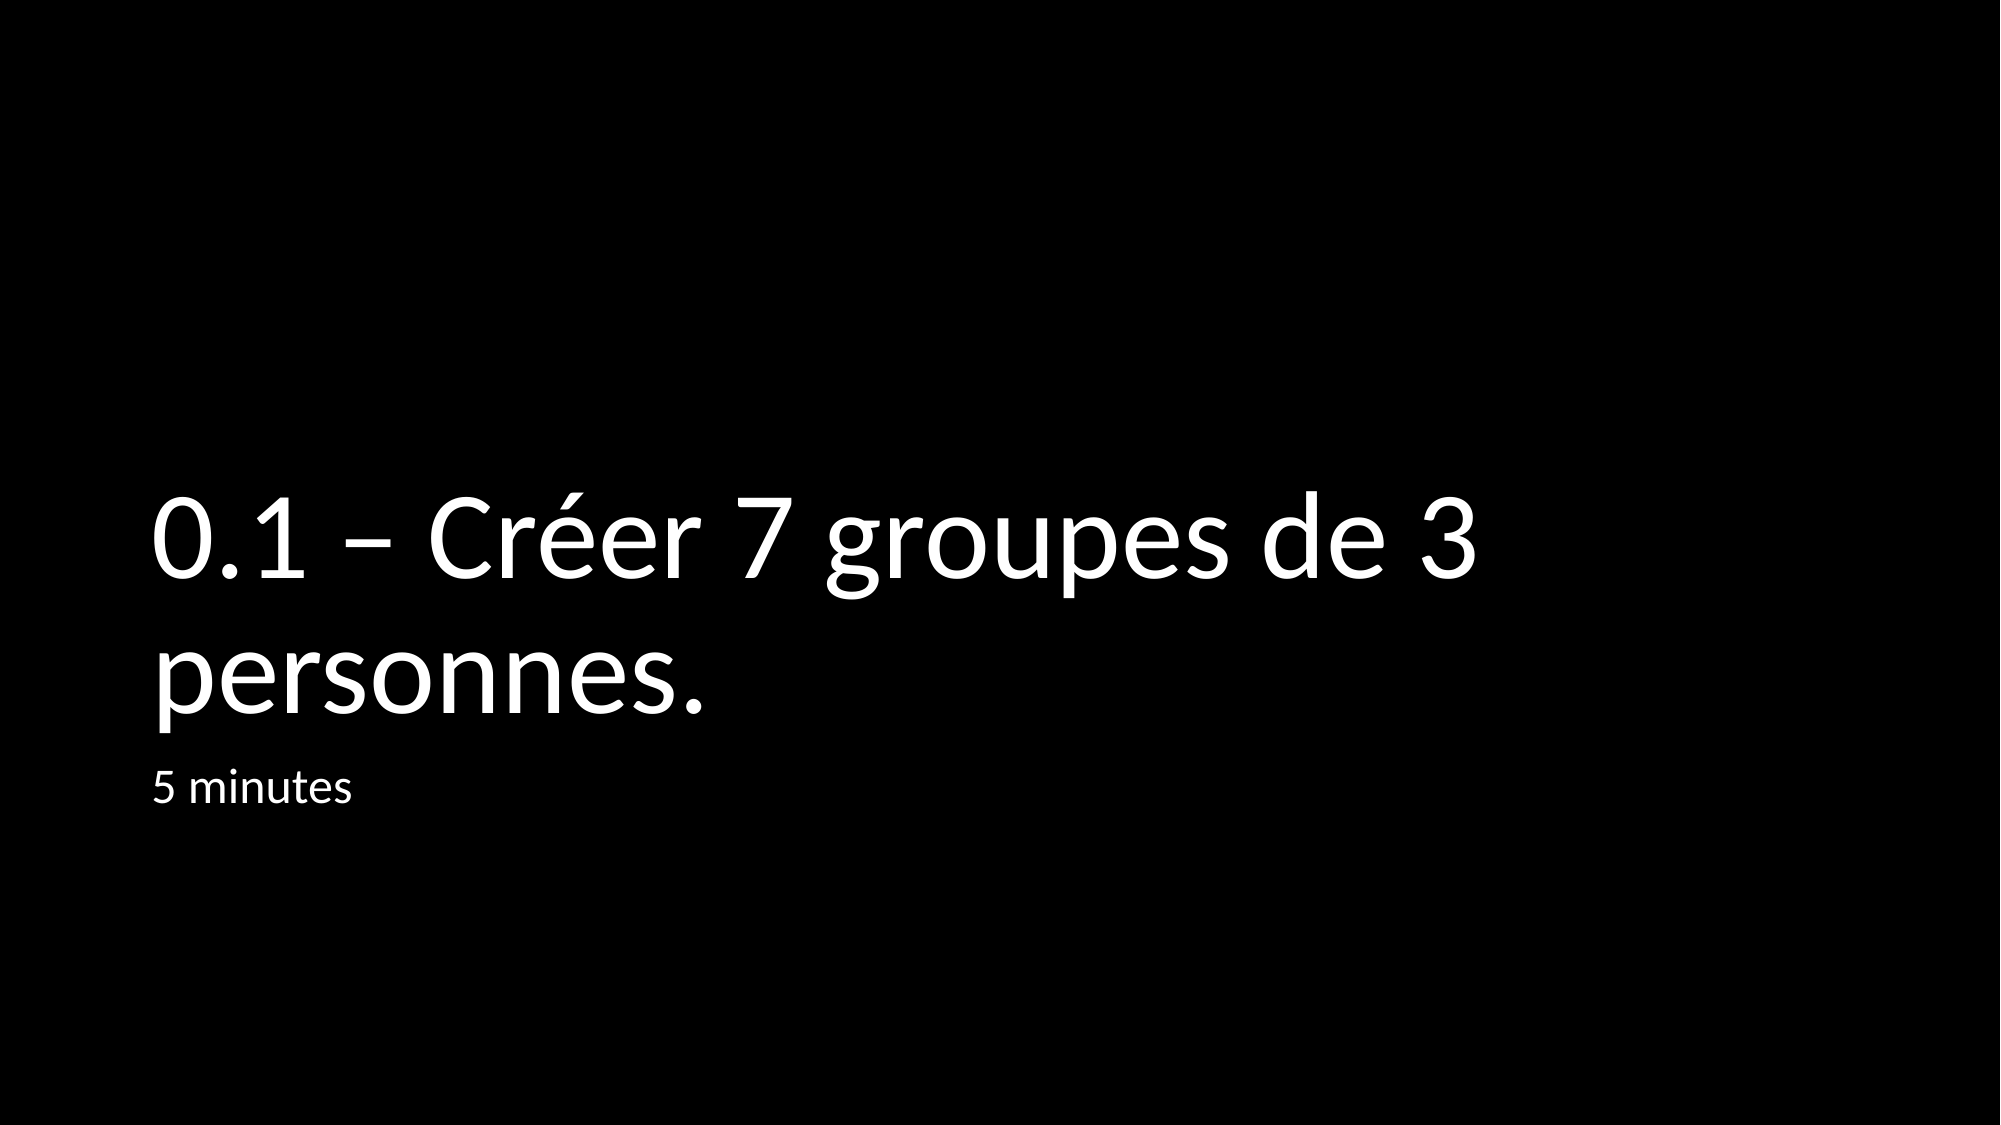

# 0.1 – Créer 7 groupes de 3 personnes.
5 minutes